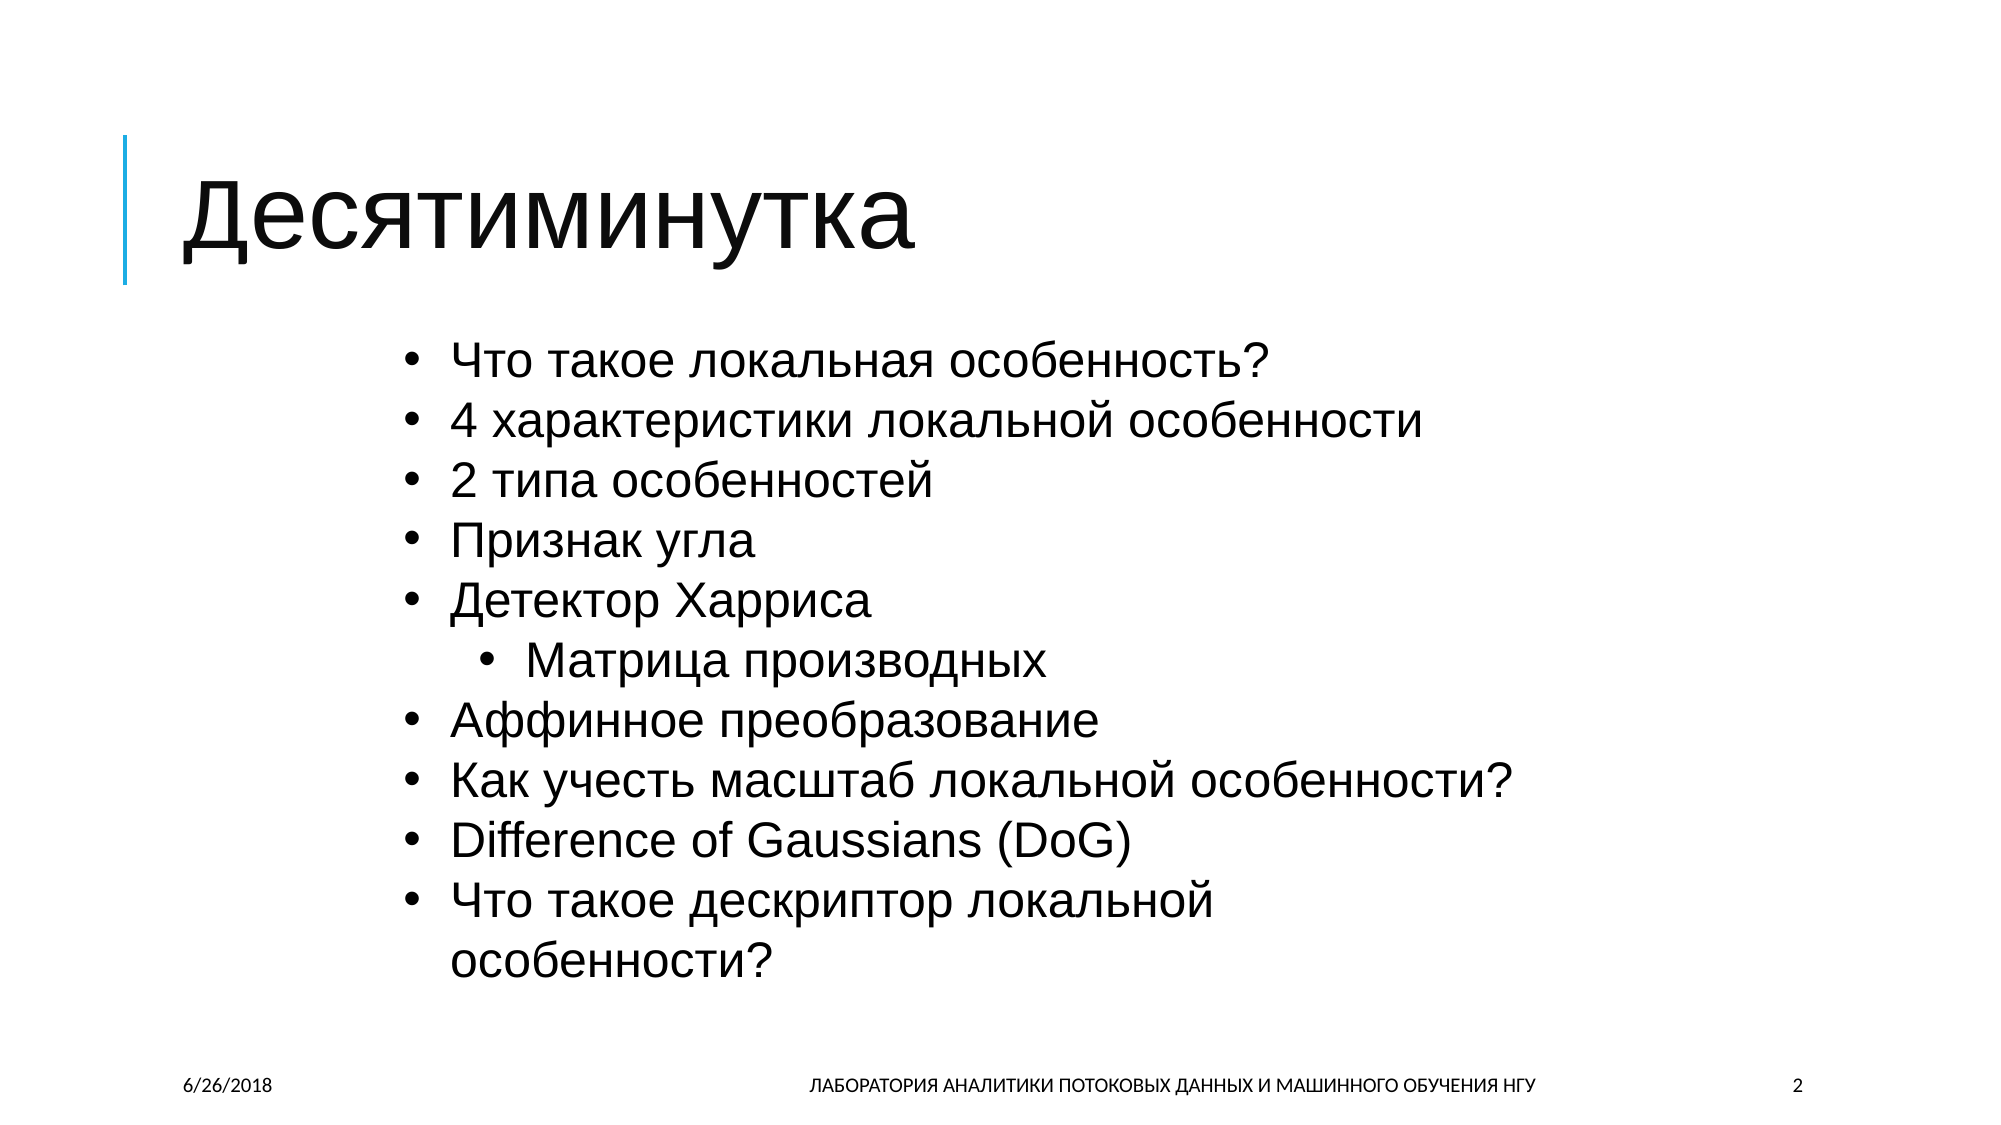

# Десятиминутка
Что такое локальная особенность?
4 характеристики локальной особенности
2 типа особенностей
Признак угла
Детектор Харриса
Матрица производных
Аффинное преобразование
Как учесть масштаб локальной особенности?
Difference of Gaussians (DoG)
Что такое дескриптор локальной особенности?
6/26/2018
ЛАБОРАТОРИЯ АНАЛИТИКИ ПОТОКОВЫХ ДАННЫХ И МАШИННОГО ОБУЧЕНИЯ НГУ
2